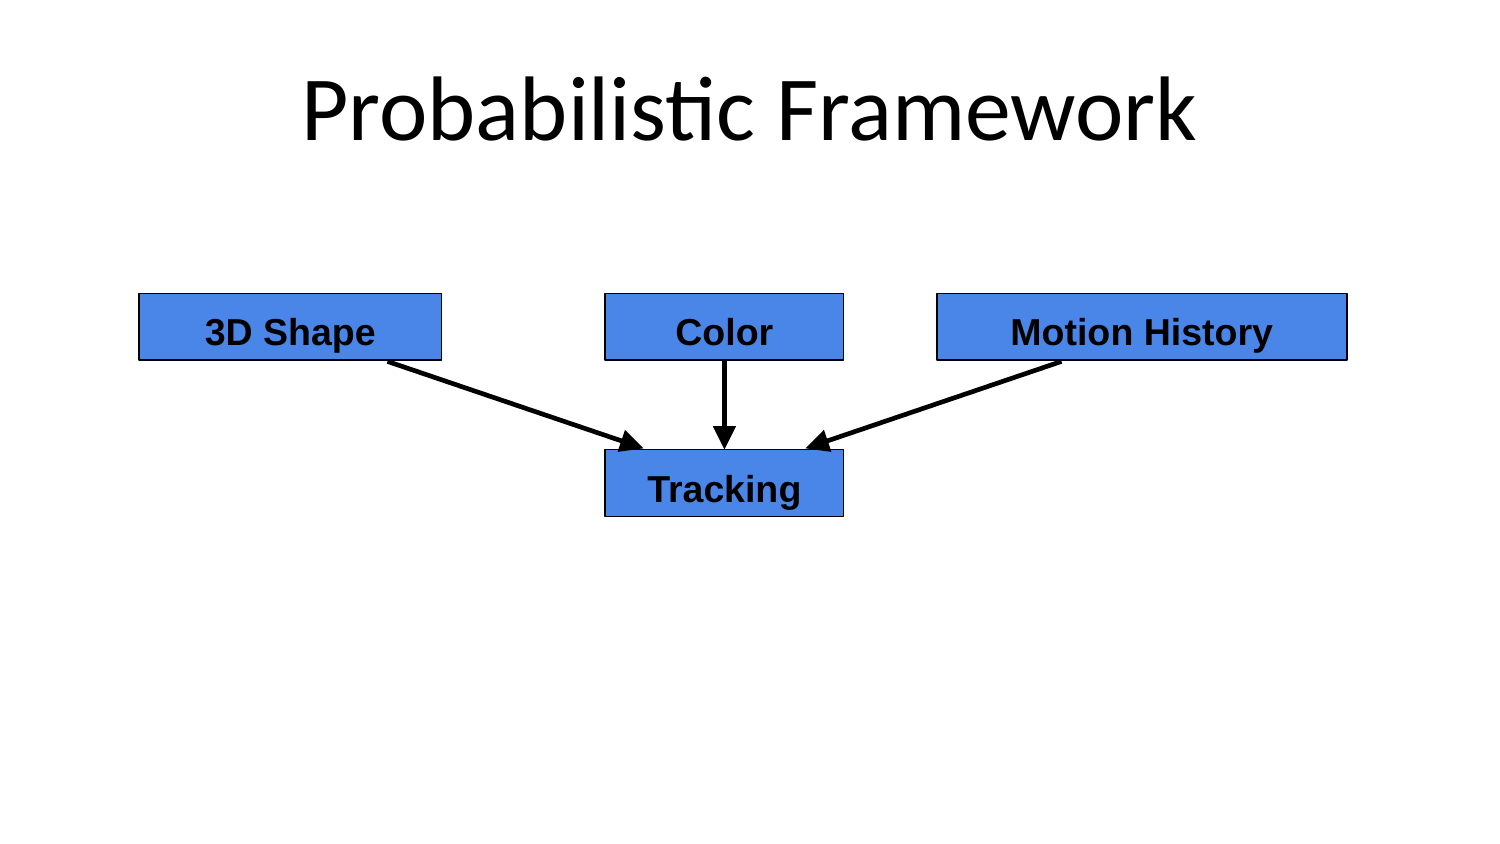

# Probabilistic Framework
3D Shape
Motion History
Color
Tracking